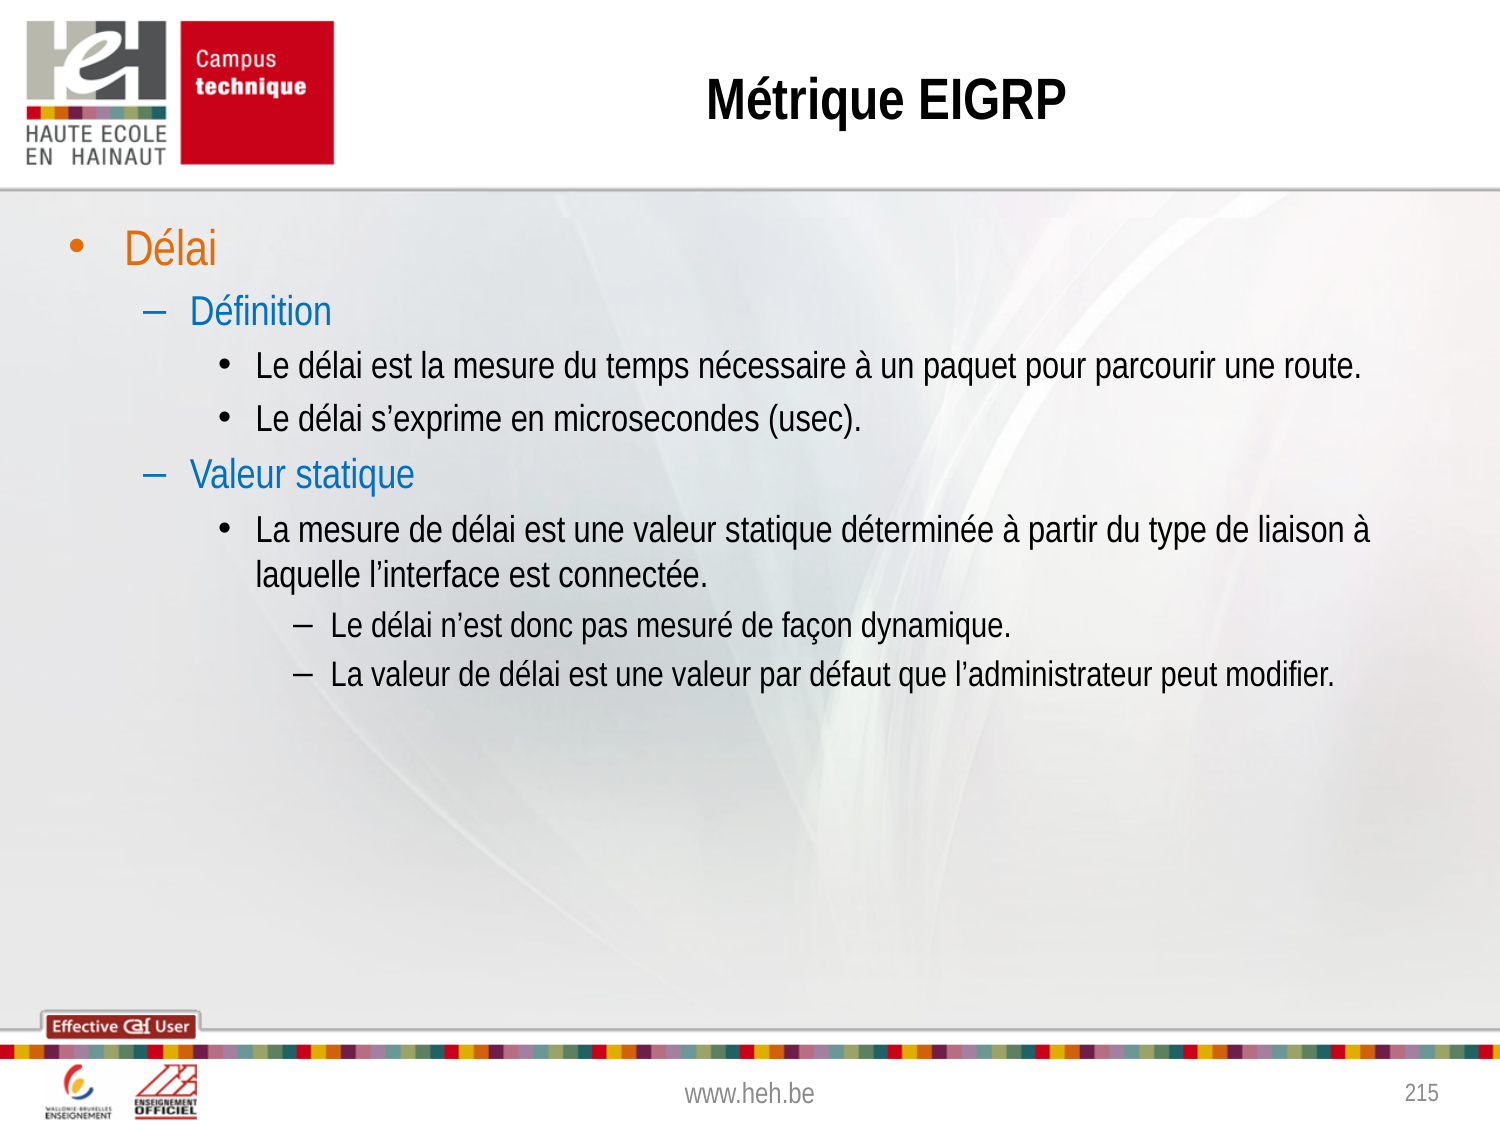

# Métrique EIGRP
Délai
Définition
Le délai est la mesure du temps nécessaire à un paquet pour parcourir une route.
Le délai s’exprime en microsecondes (usec).
Valeur statique
La mesure de délai est une valeur statique déterminée à partir du type de liaison à laquelle l’interface est connectée.
Le délai n’est donc pas mesuré de façon dynamique.
La valeur de délai est une valeur par défaut que l’administrateur peut modifier.

www.heh.be
215